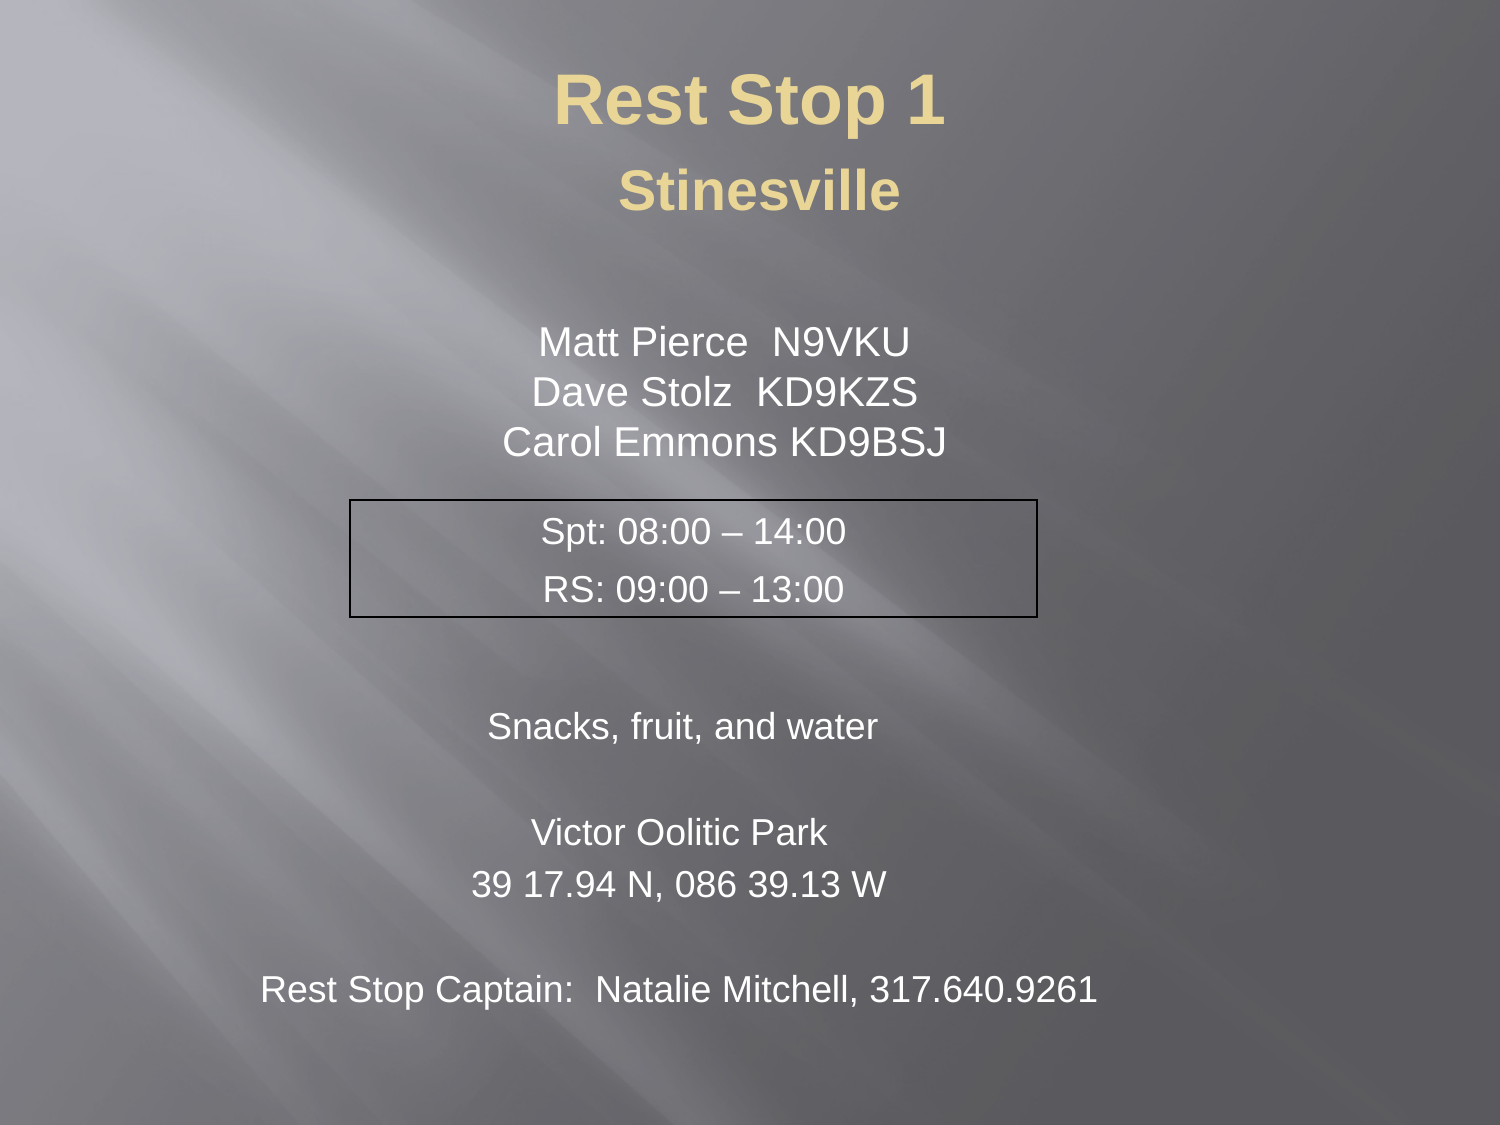

Rest Stop 1
 Stinesville

Matt Pierce  N9VKU
Dave Stolz  KD9KZS
Carol Emmons KD9BSJ

Spt: 08:00 – 14:00
RS: 09:00 – 13:00

Snacks, fruit, and water
Victor Oolitic Park
39 17.94 N, 086 39.13 W

Rest Stop Captain:  Natalie Mitchell, 317.640.9261